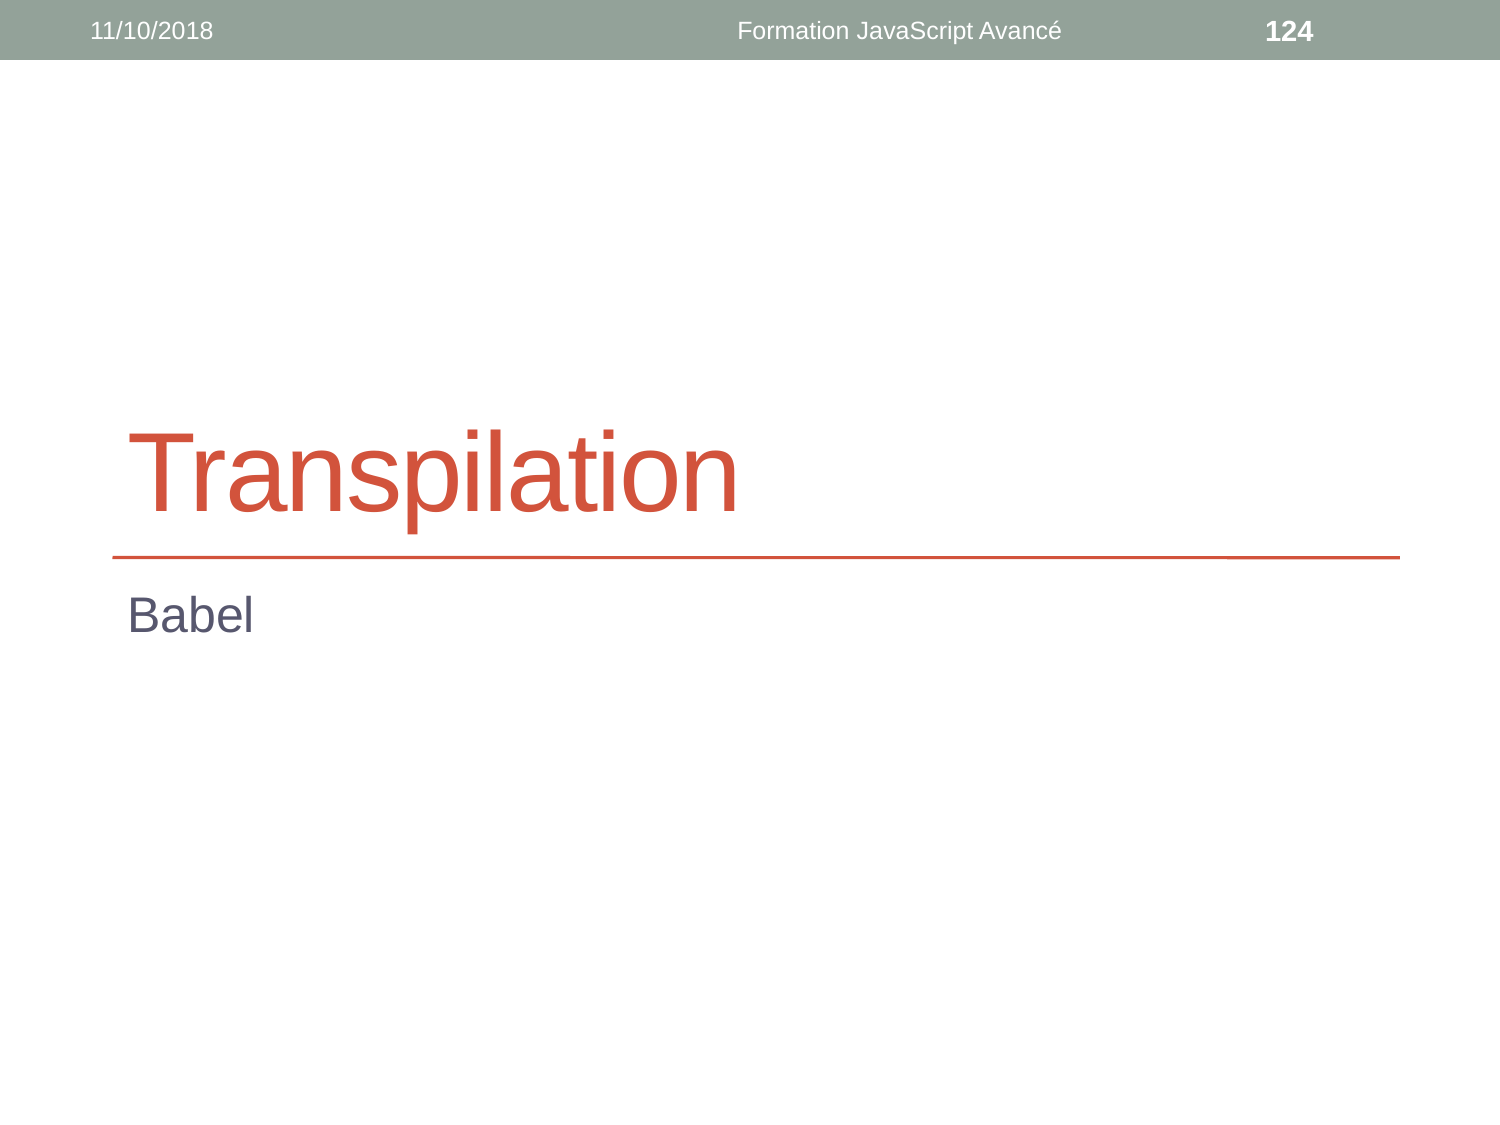

11/10/2018
Formation JavaScript Avancé
124
# Transpilation
Babel